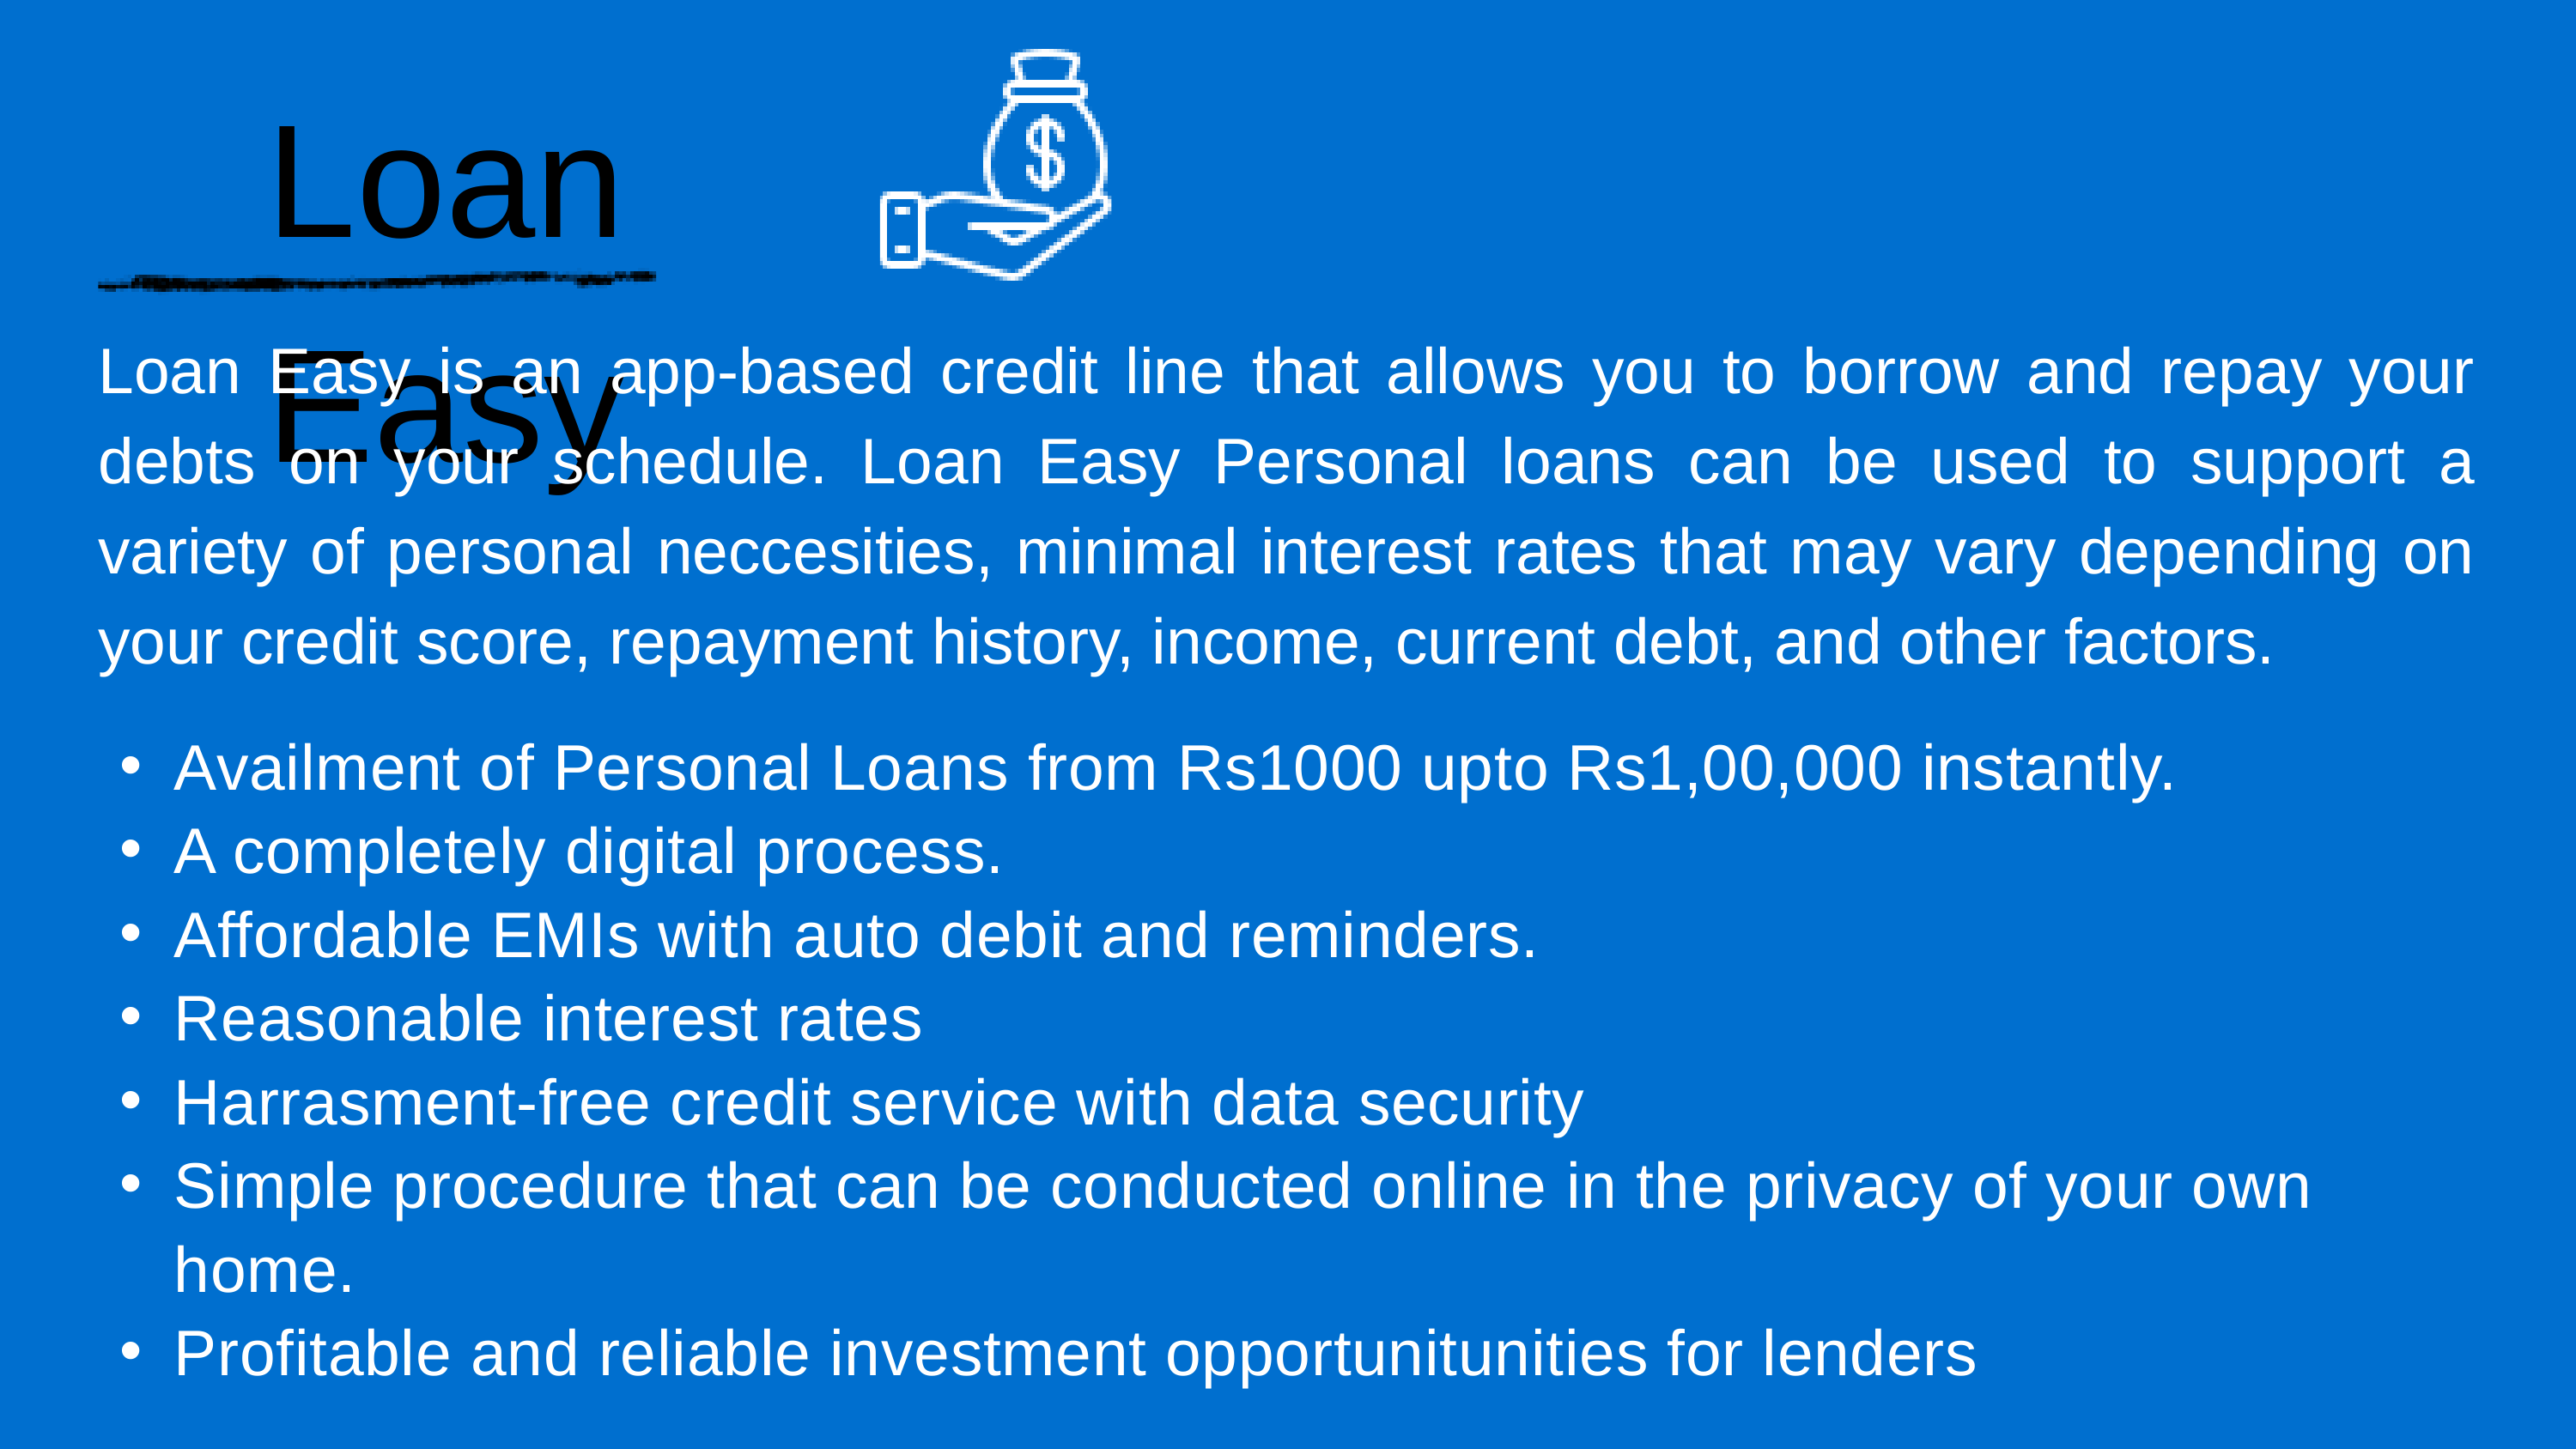

Loan Easy

Loan Easy is an app-based credit line that allows you to borrow and repay your debts on your schedule. Loan Easy Personal loans can be used to support a variety of personal neccesities, minimal interest rates that may vary depending on your credit score, repayment history, income, current debt, and other factors.
Availment of Personal Loans from Rs1000 upto Rs1,00,000 instantly.
A completely digital process.
Affordable EMIs with auto debit and reminders.
Reasonable interest rates
Harrasment-free credit service with data security
Simple procedure that can be conducted online in the privacy of your own home.
Profitable and reliable investment opportunitunities for lenders